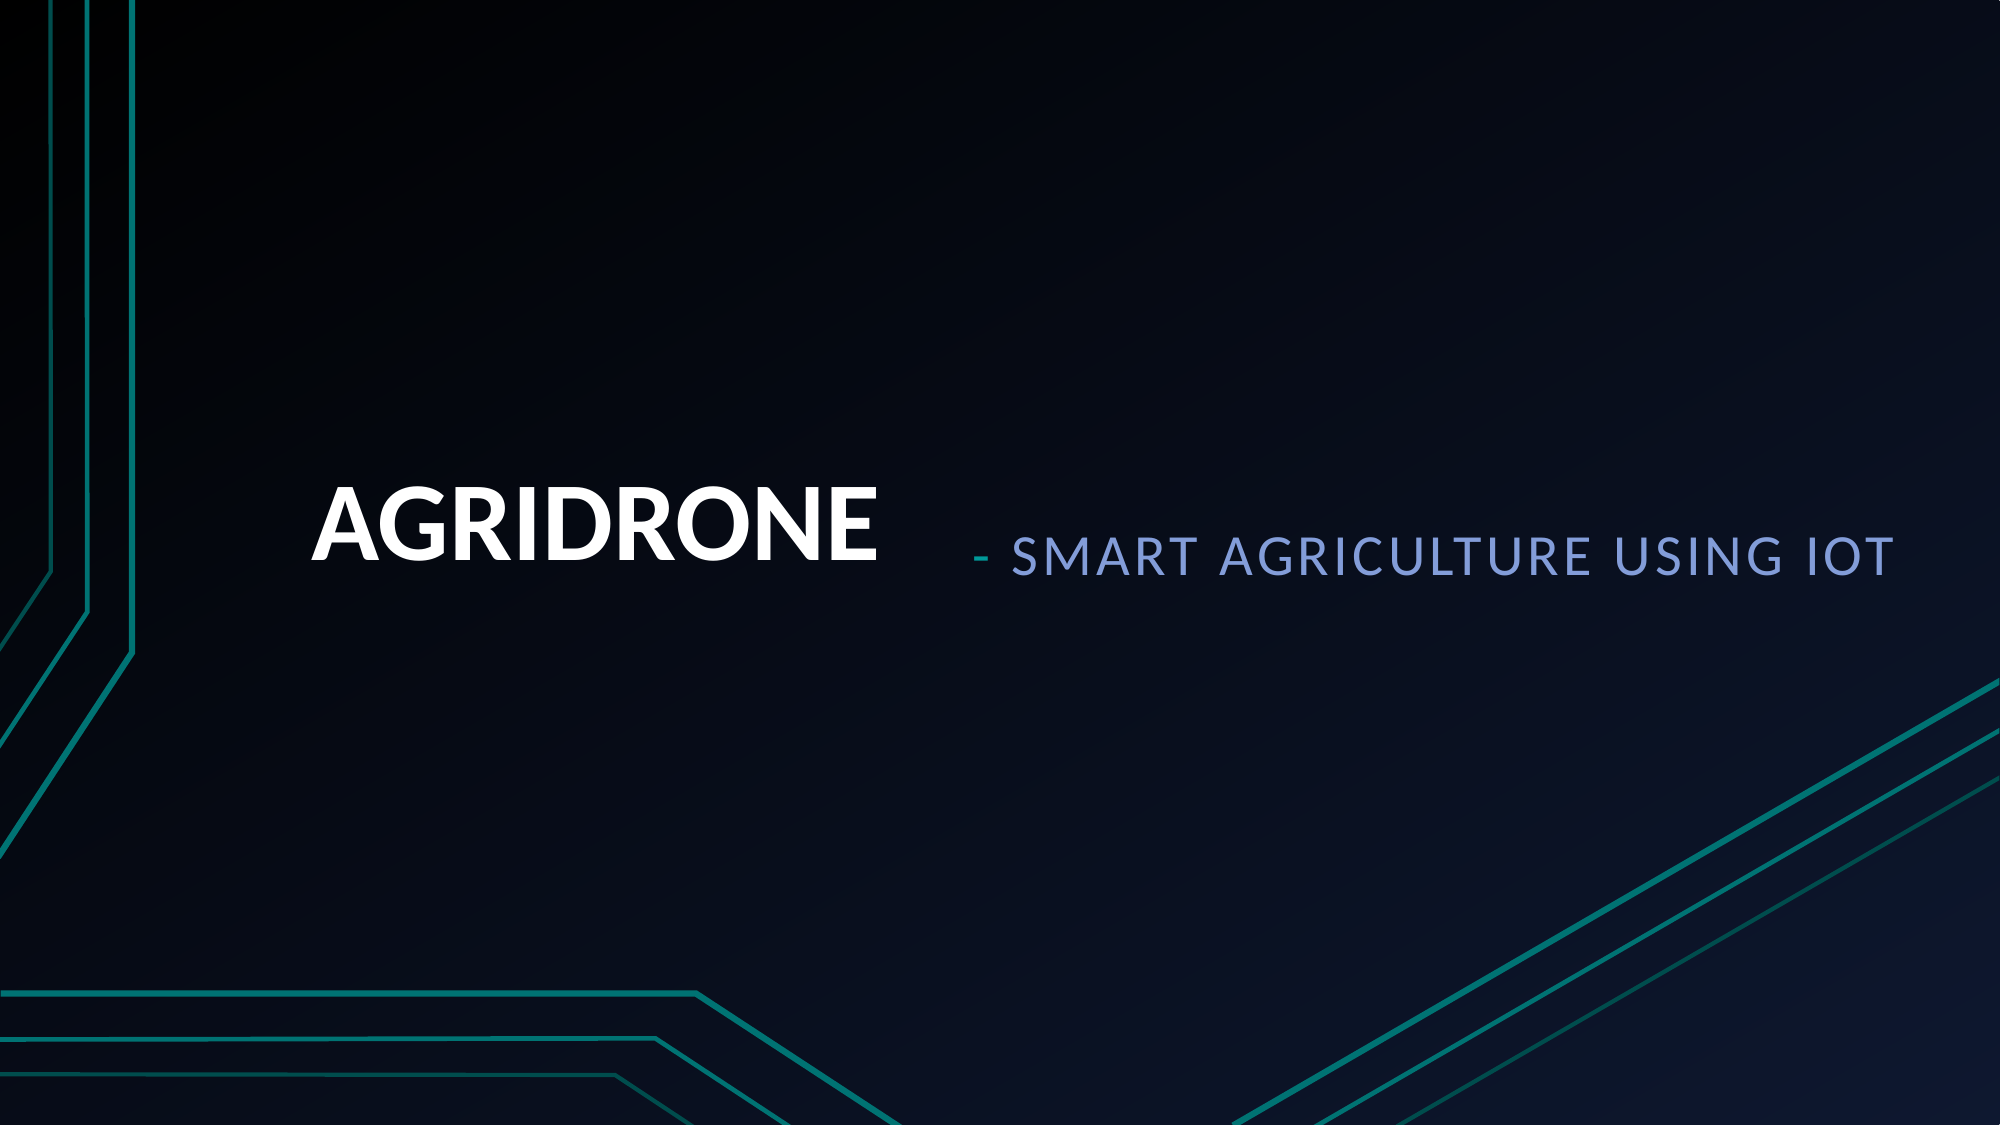

# AGRIDRONE
- SMART AGRICULTURE USING IOT